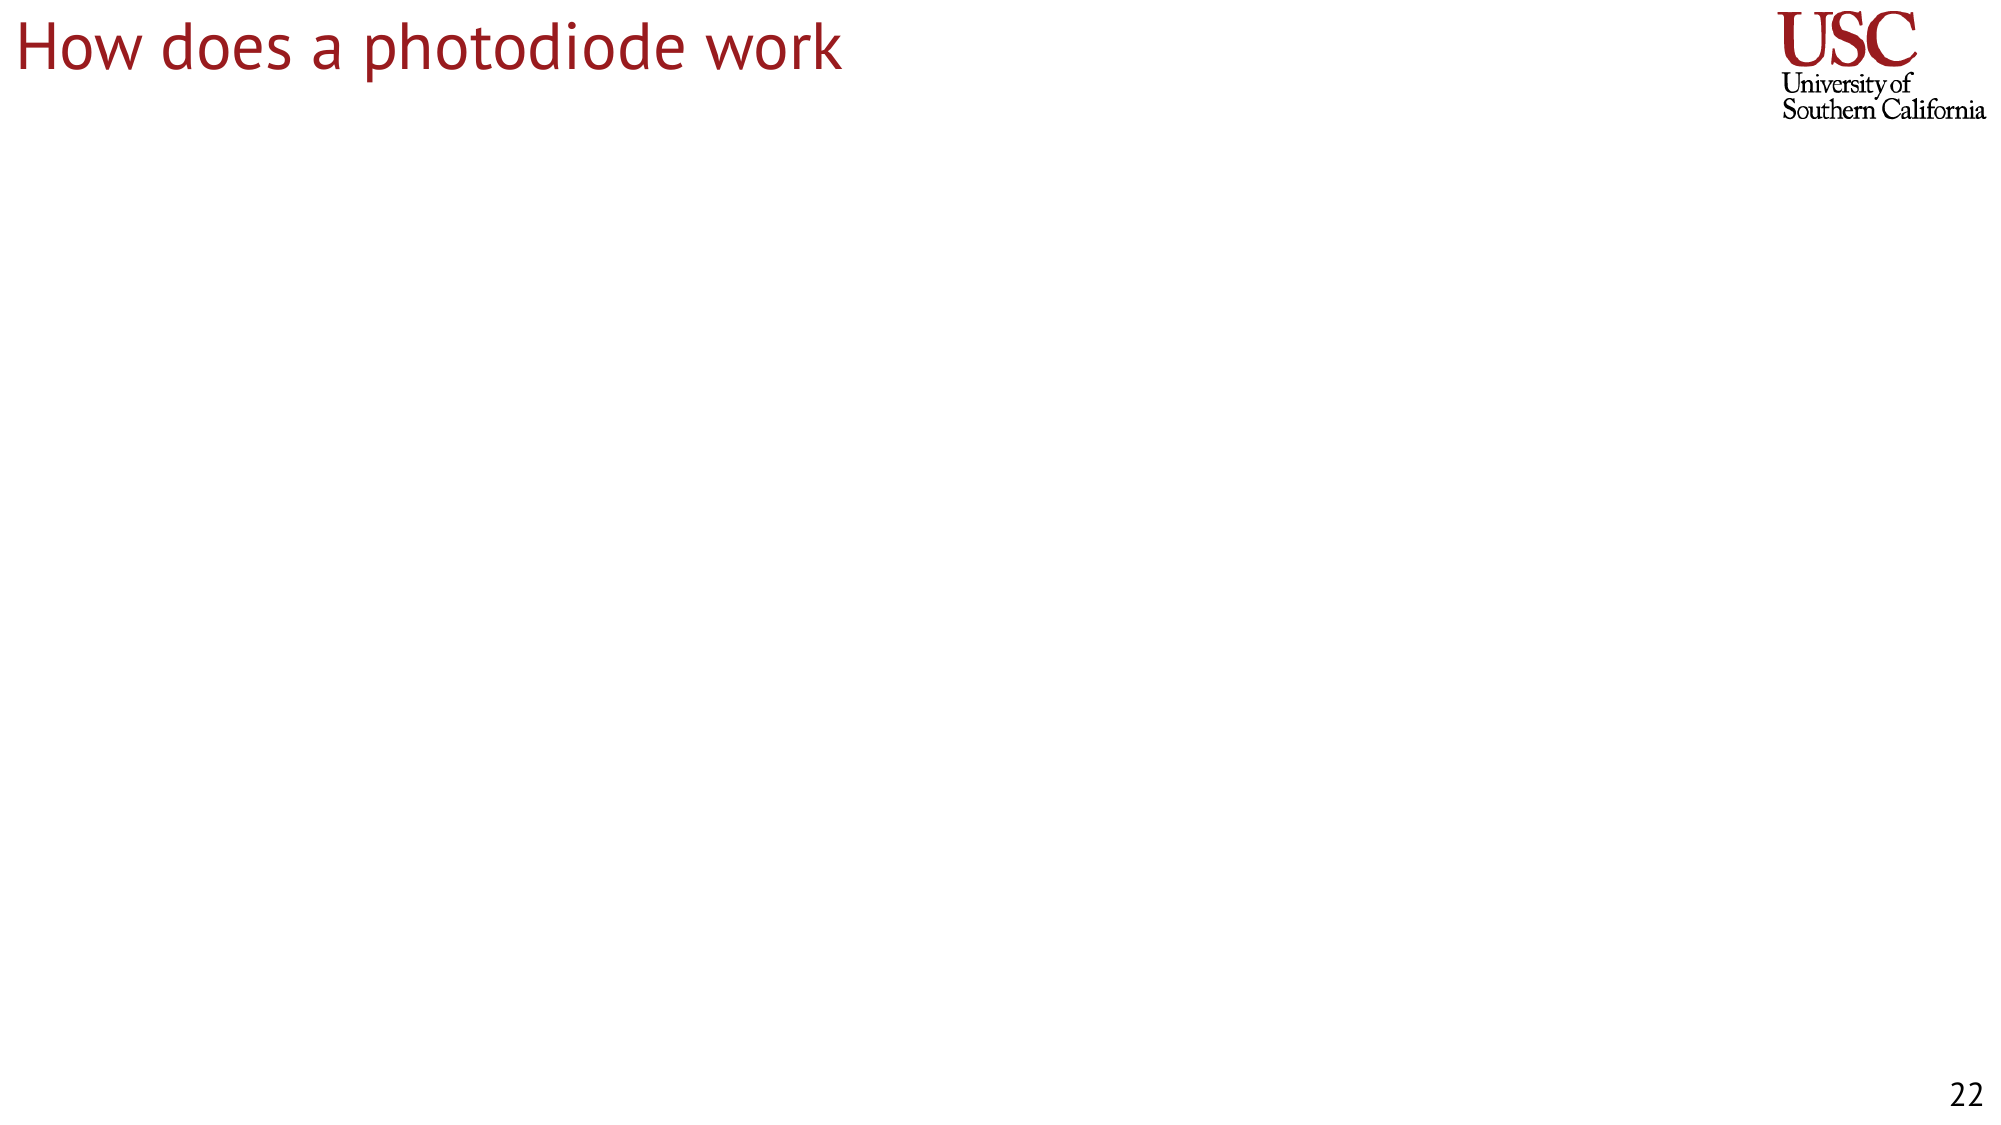

# How does a photodiode work
22